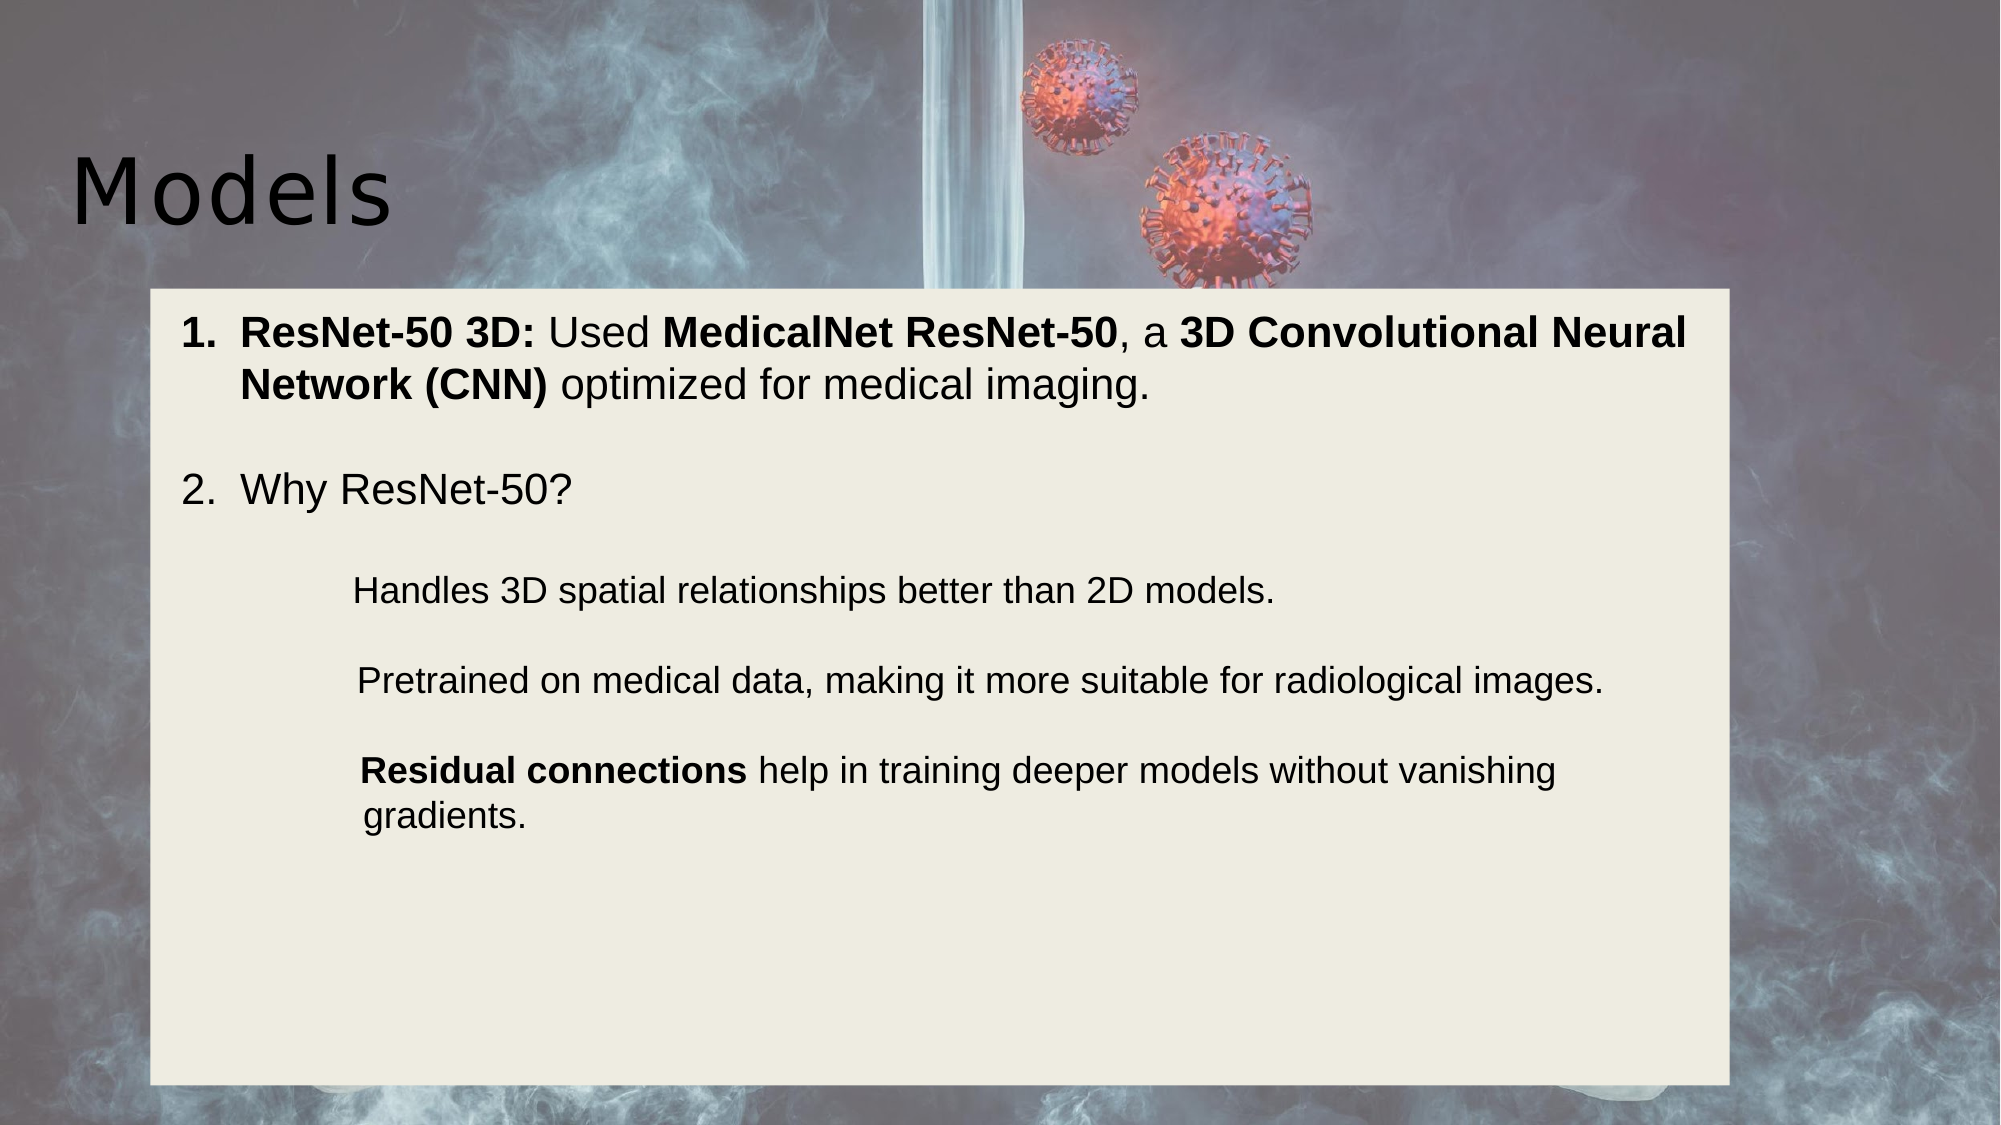

# Models
ResNet-50 3D: Used MedicalNet ResNet-50, a 3D Convolutional Neural Network (CNN) optimized for medical imaging.

Why ResNet-50?
     Handles 3D spatial relationships better than 2D models.
        Pretrained on medical data, making it more suitable for radiological images.
                Residual connections help in training deeper models without vanishing          gradients.